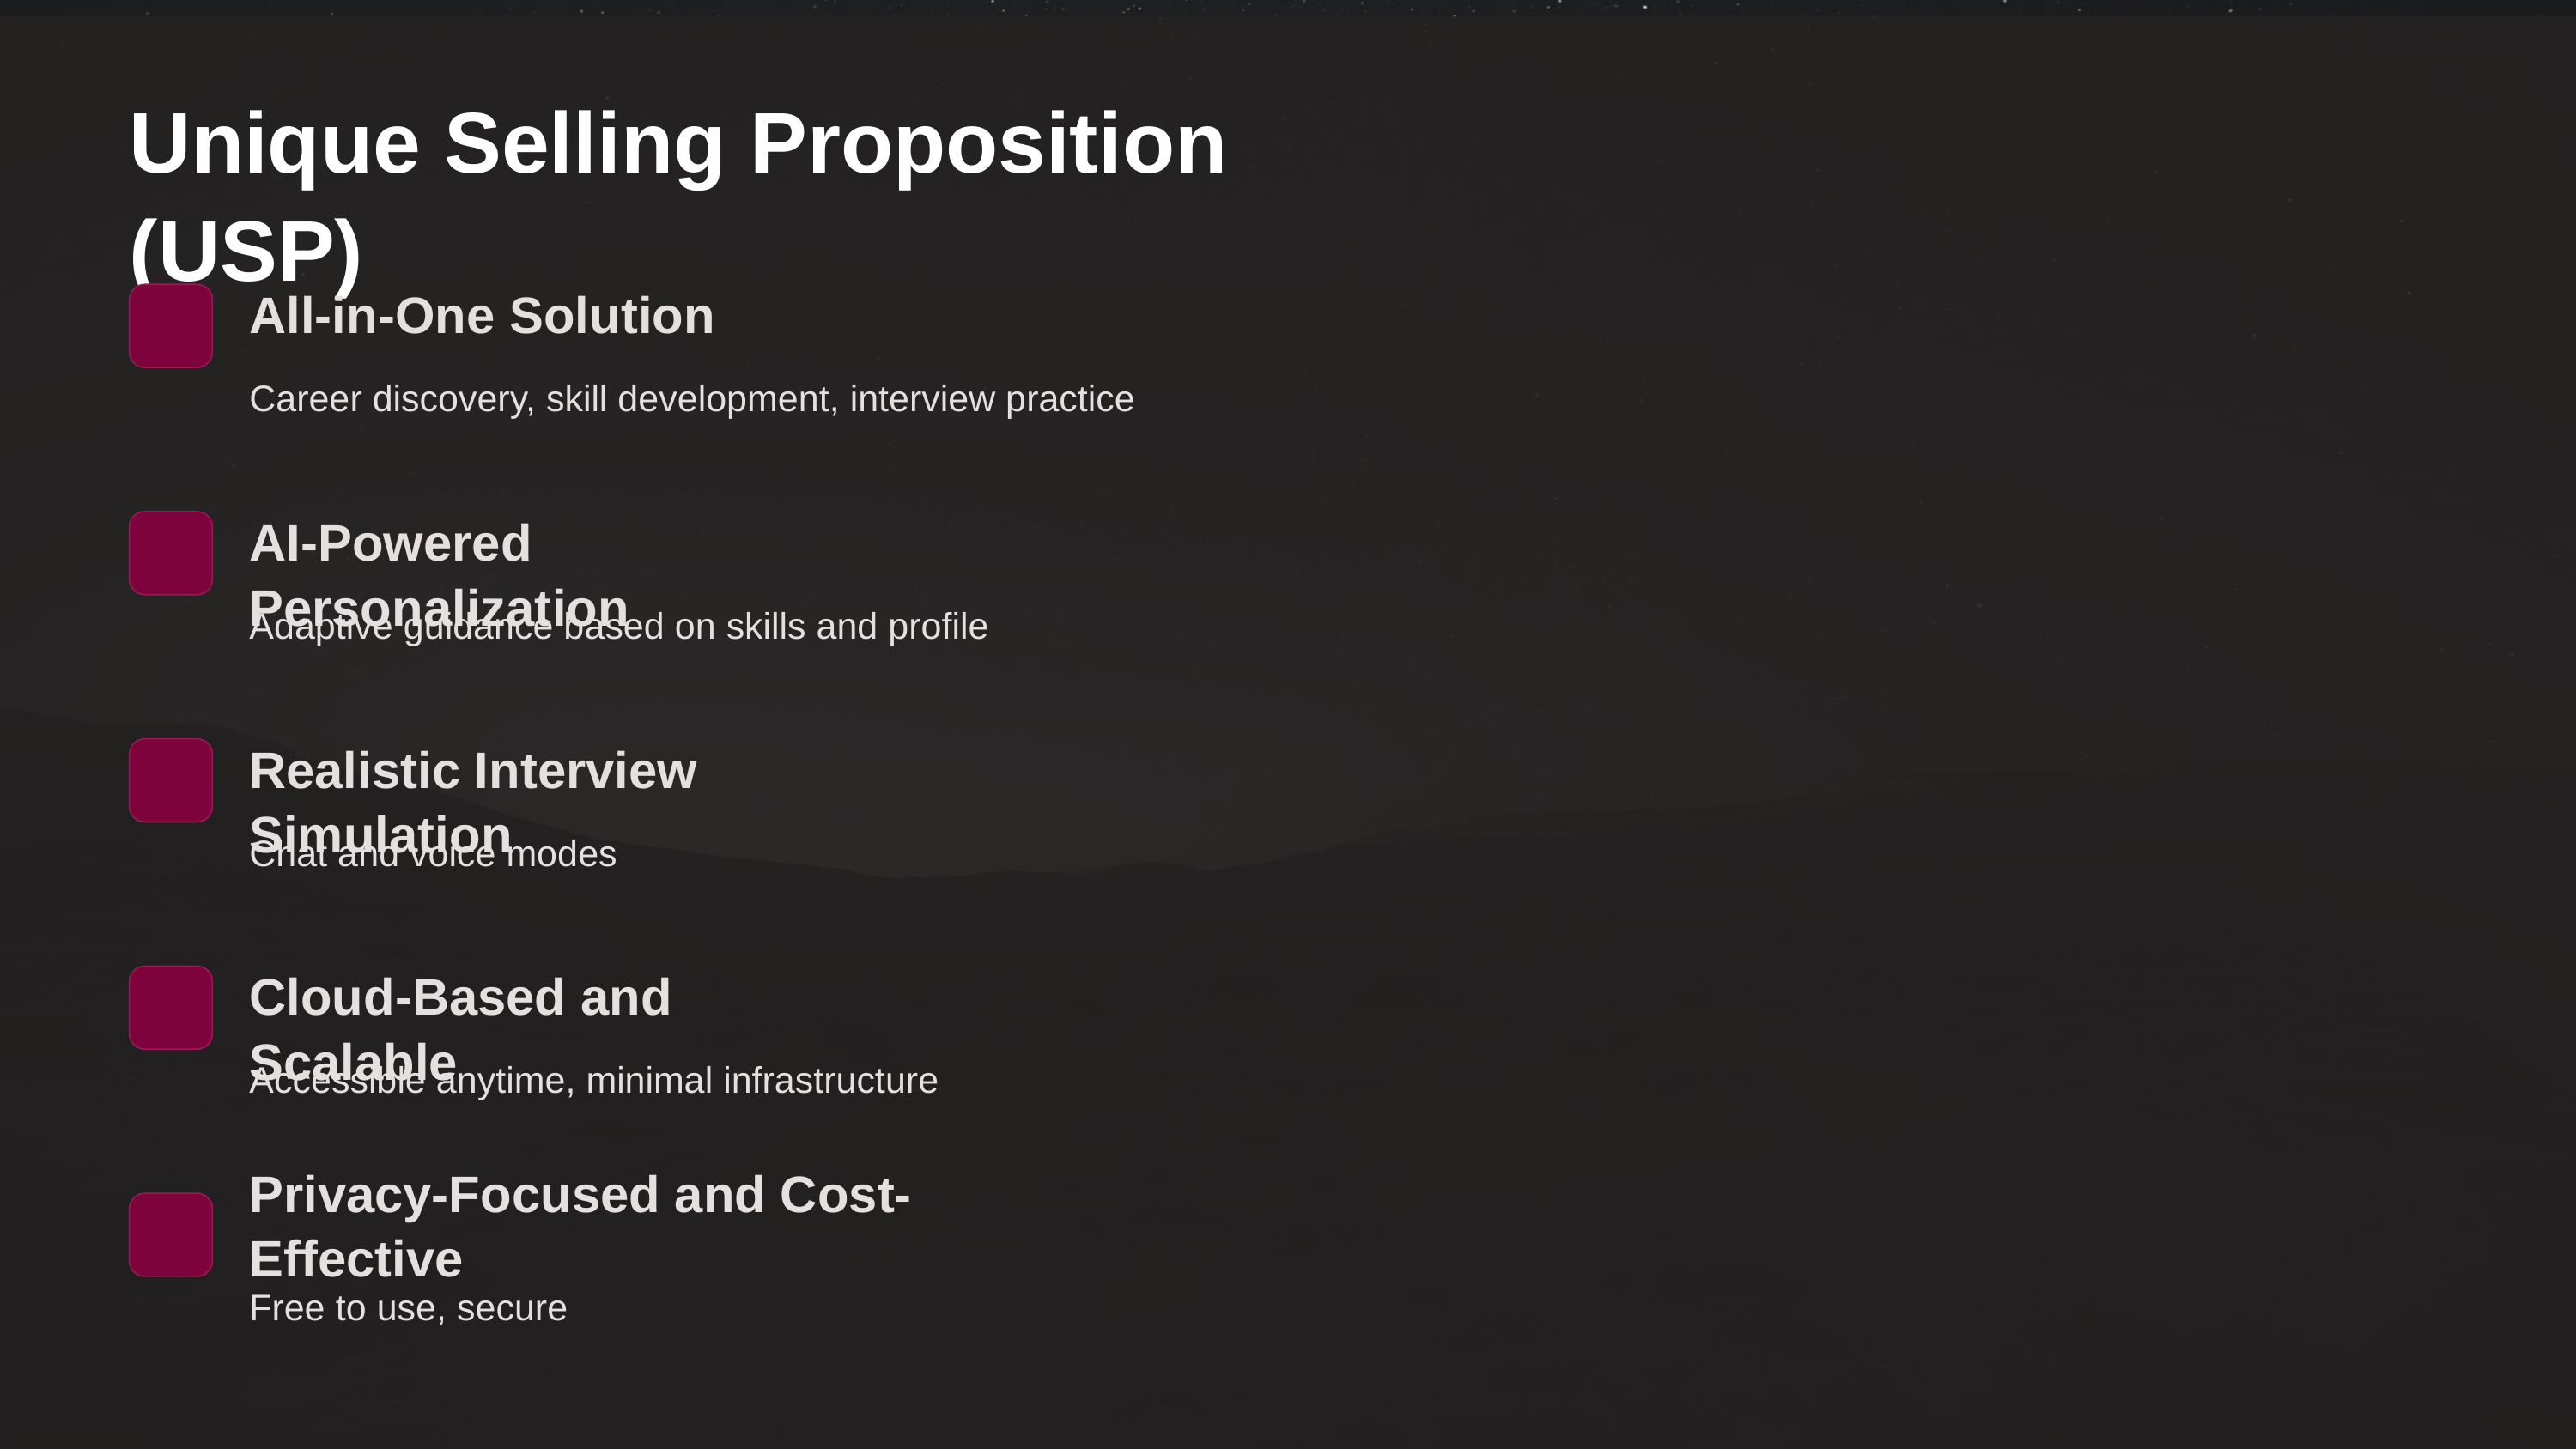

Unique Selling Proposition (USP)
All-in-One Solution

Career discovery, skill development, interview practice
AI-Powered Personalization

Adaptive guidance based on skills and profile
Realistic Interview Simulation

Chat and voice modes
Cloud-Based and Scalable

Accessible anytime, minimal infrastructure
Privacy-Focused and Cost-Effective

Free to use, secure